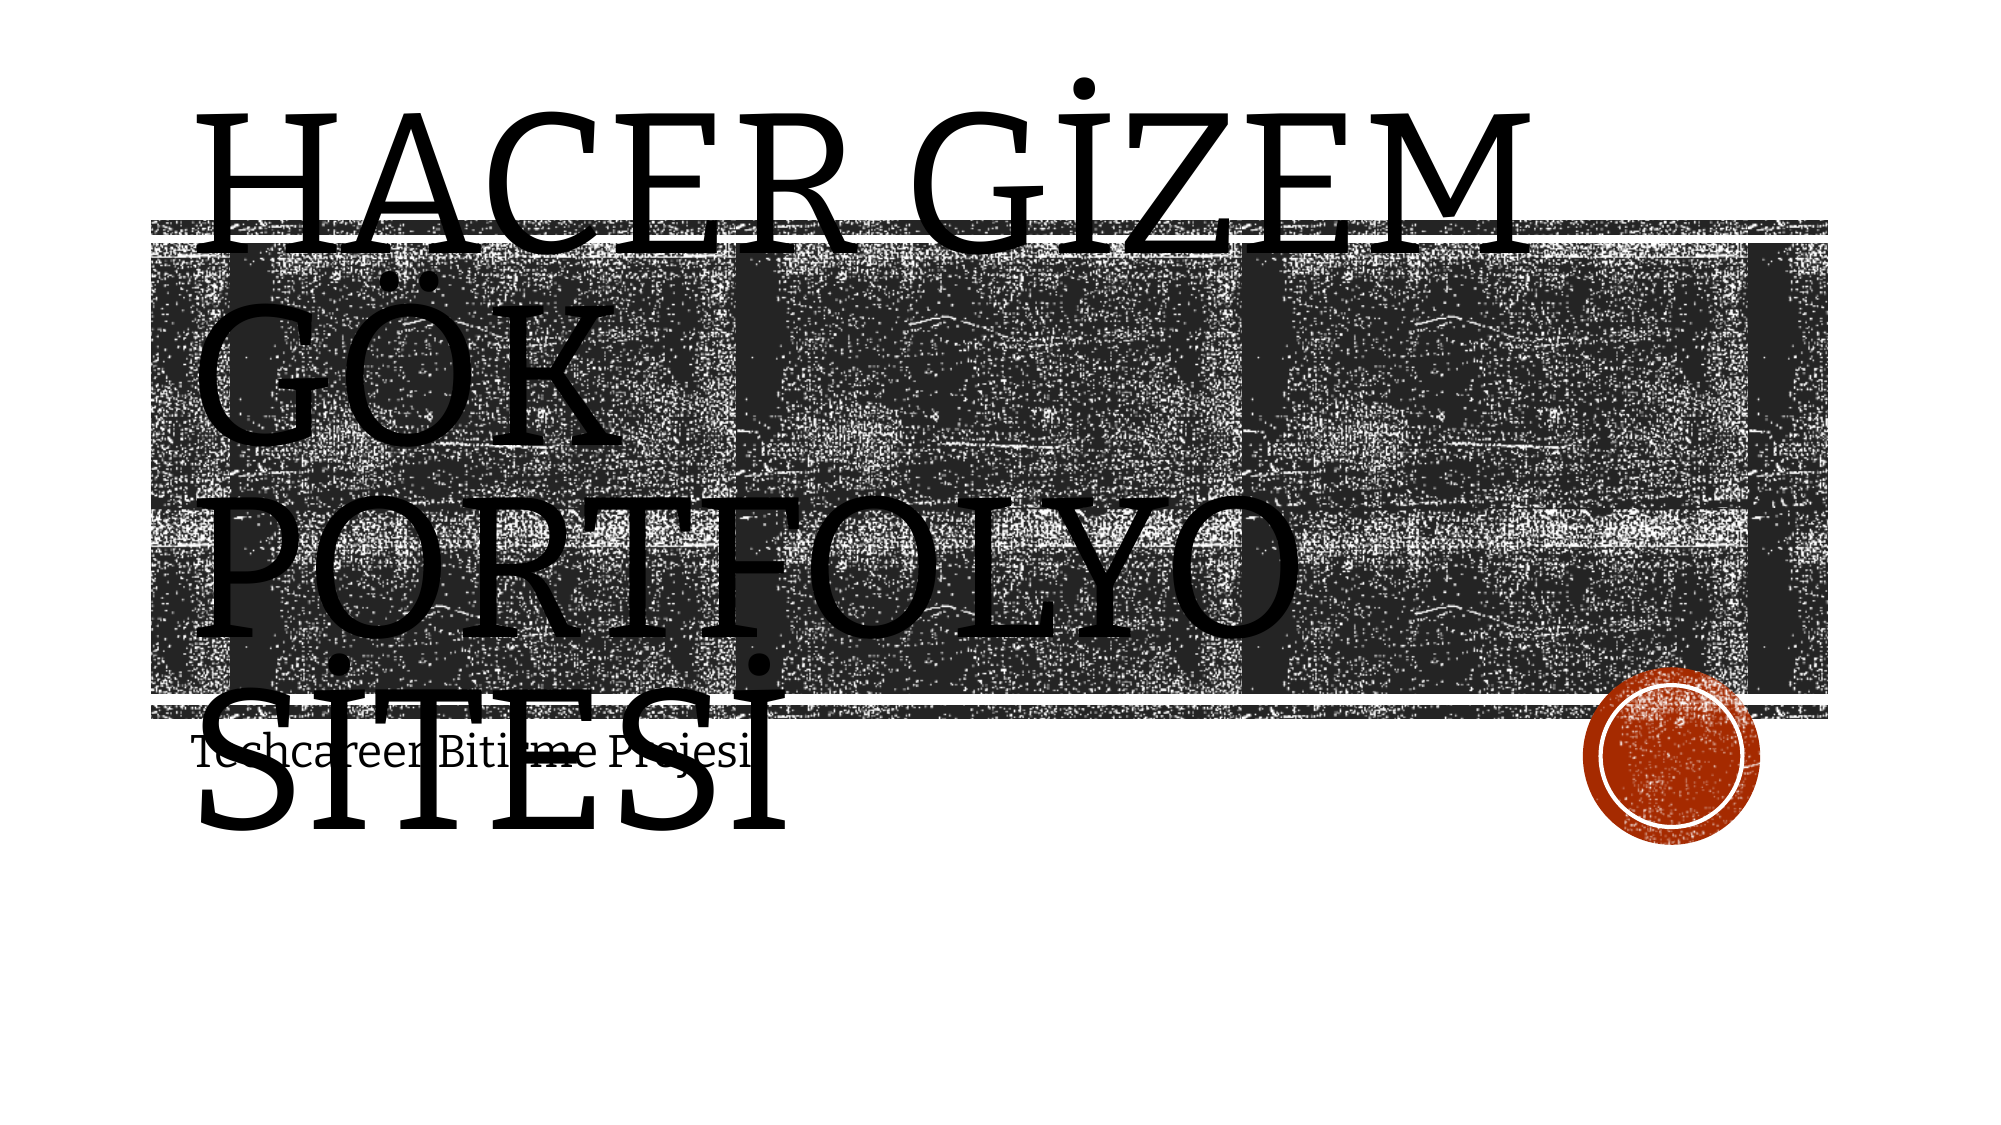

# Hacer Gizem Gök Portfolyo sitesi
Techcareer Bitirme Projesi